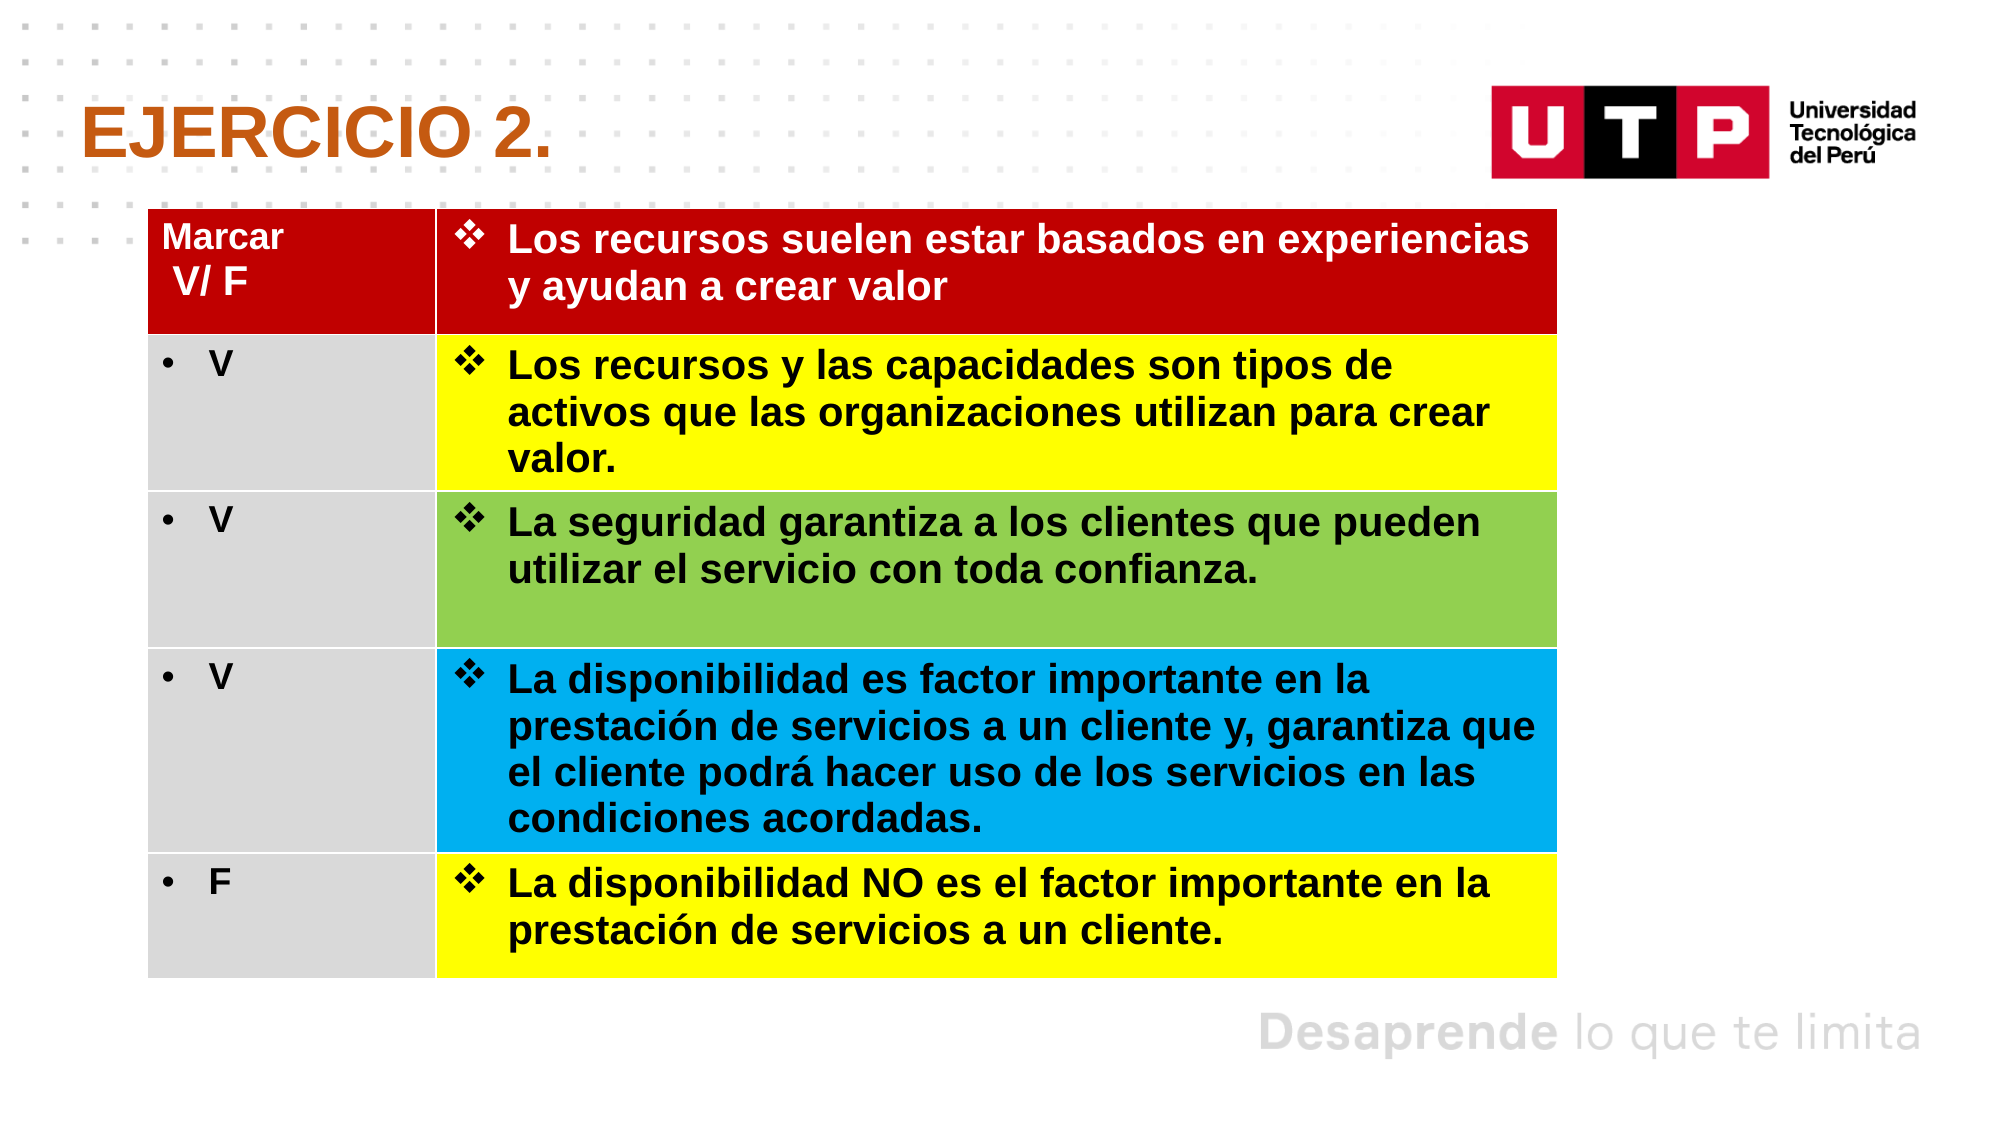

EJERCICIO 2.
| Marcar V/ F | Los recursos suelen estar basados en experiencias y ayudan a crear valor |
| --- | --- |
| V | Los recursos y las capacidades son tipos de activos que las organizaciones utilizan para crear valor. |
| V | La seguridad garantiza a los clientes que pueden utilizar el servicio con toda confianza. |
| V | La disponibilidad es factor importante en la prestación de servicios a un cliente y, garantiza que el cliente podrá hacer uso de los servicios en las condiciones acordadas. |
| F | La disponibilidad NO es el factor importante en la prestación de servicios a un cliente. |